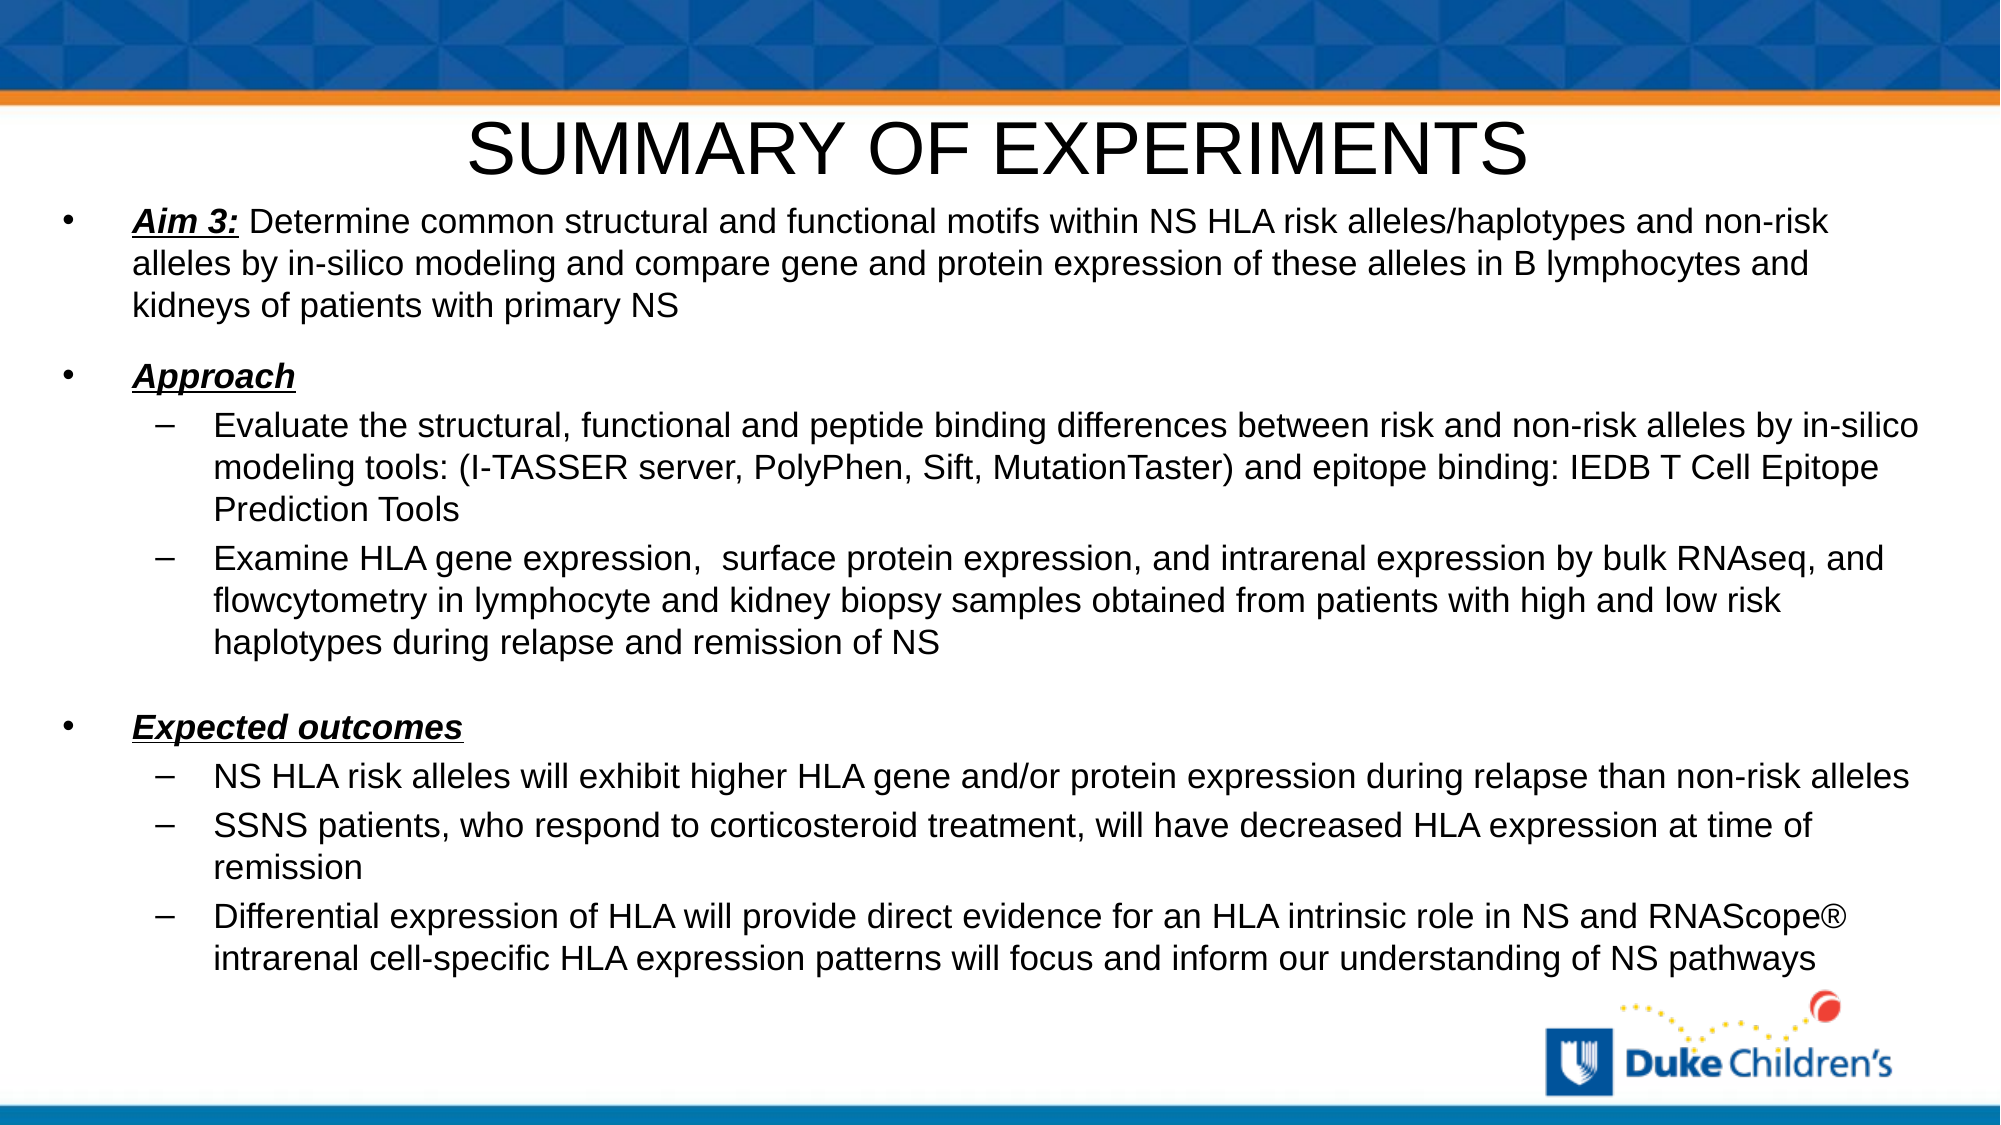

# SUMMARY OF EXPERIMENTS
Aim 3: Determine common structural and functional motifs within NS HLA risk alleles/haplotypes and non-risk alleles by in-silico modeling and compare gene and protein expression of these alleles in B lymphocytes and kidneys of patients with primary NS

Approach
Evaluate the structural, functional and peptide binding differences between risk and non-risk alleles by in-silico modeling tools: (I-TASSER server, PolyPhen, Sift, MutationTaster) and epitope binding: IEDB T Cell Epitope Prediction Tools
Examine HLA gene expression,  surface protein expression, and intrarenal expression by bulk RNAseq, and flowcytometry in lymphocyte and kidney biopsy samples obtained from patients with high and low risk haplotypes during relapse and remission of NS

Expected outcomes
NS HLA risk alleles will exhibit higher HLA gene and/or protein expression during relapse than non-risk alleles
SSNS patients, who respond to corticosteroid treatment, will have decreased HLA expression at time of remission
Differential expression of HLA will provide direct evidence for an HLA intrinsic role in NS and RNAScope® intrarenal cell-specific HLA expression patterns will focus and inform our understanding of NS pathways